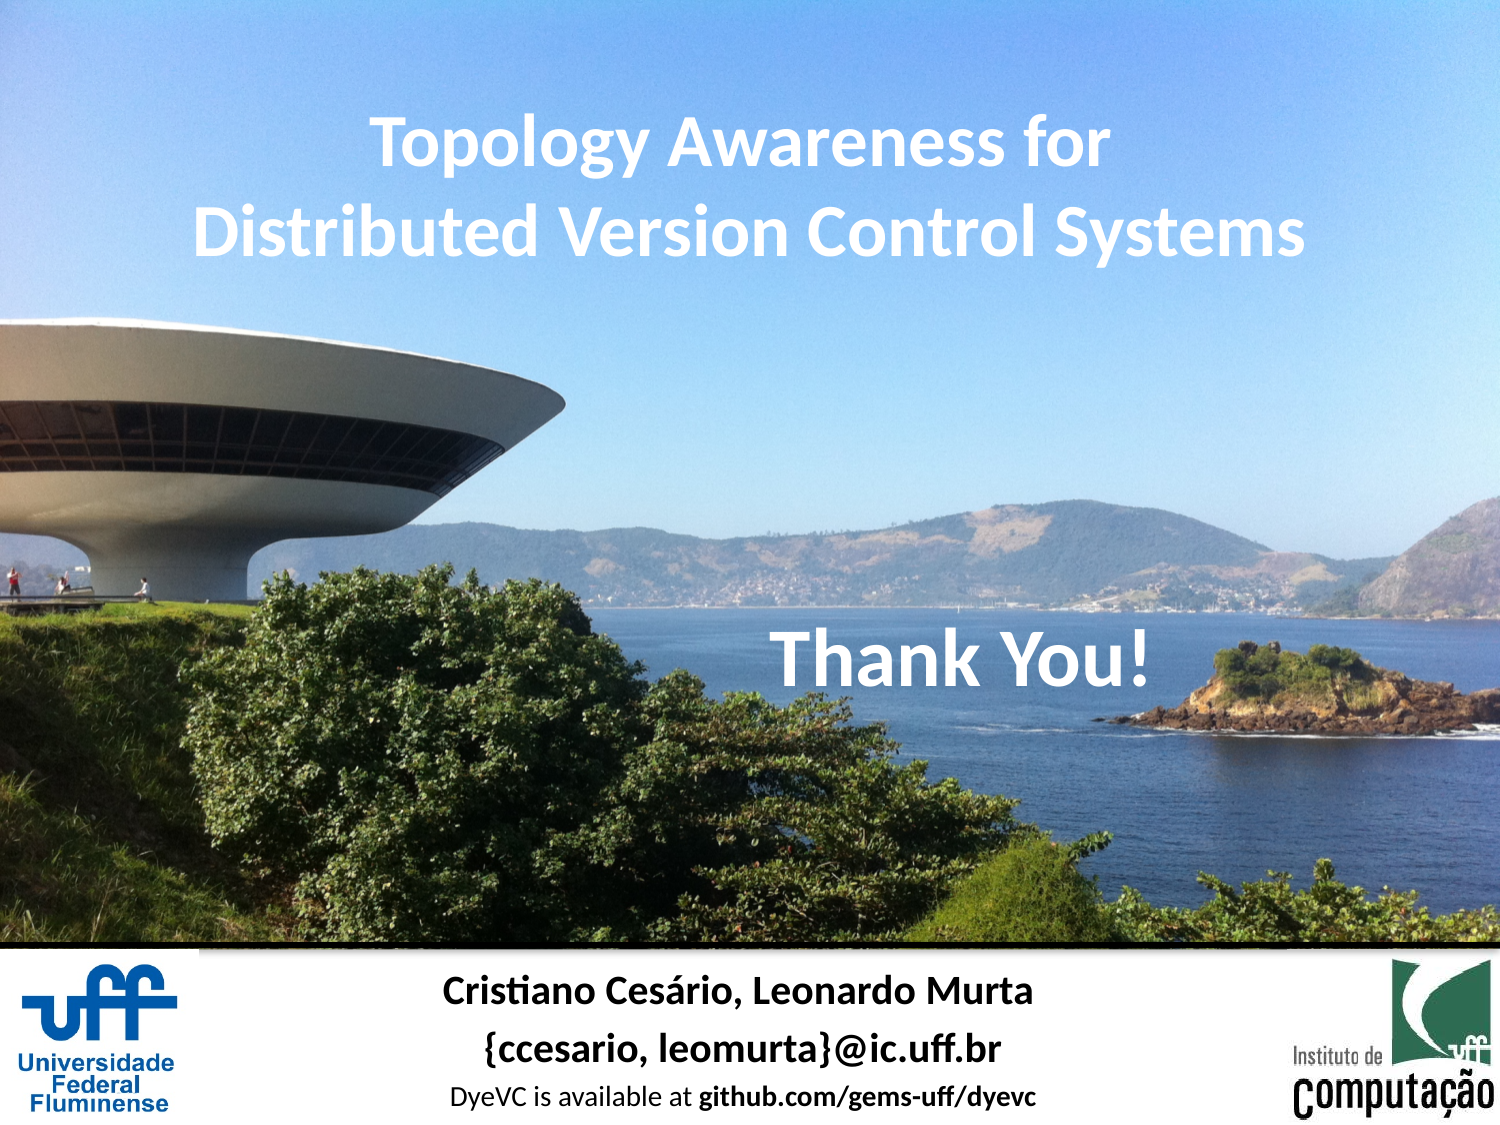

# Topology Awareness for Distributed Version Control Systems
Thank You!
Cristiano Cesário, Leonardo Murta
{ccesario, leomurta}@ic.uff.br
DyeVC is available at github.com/gems-uff/dyevc